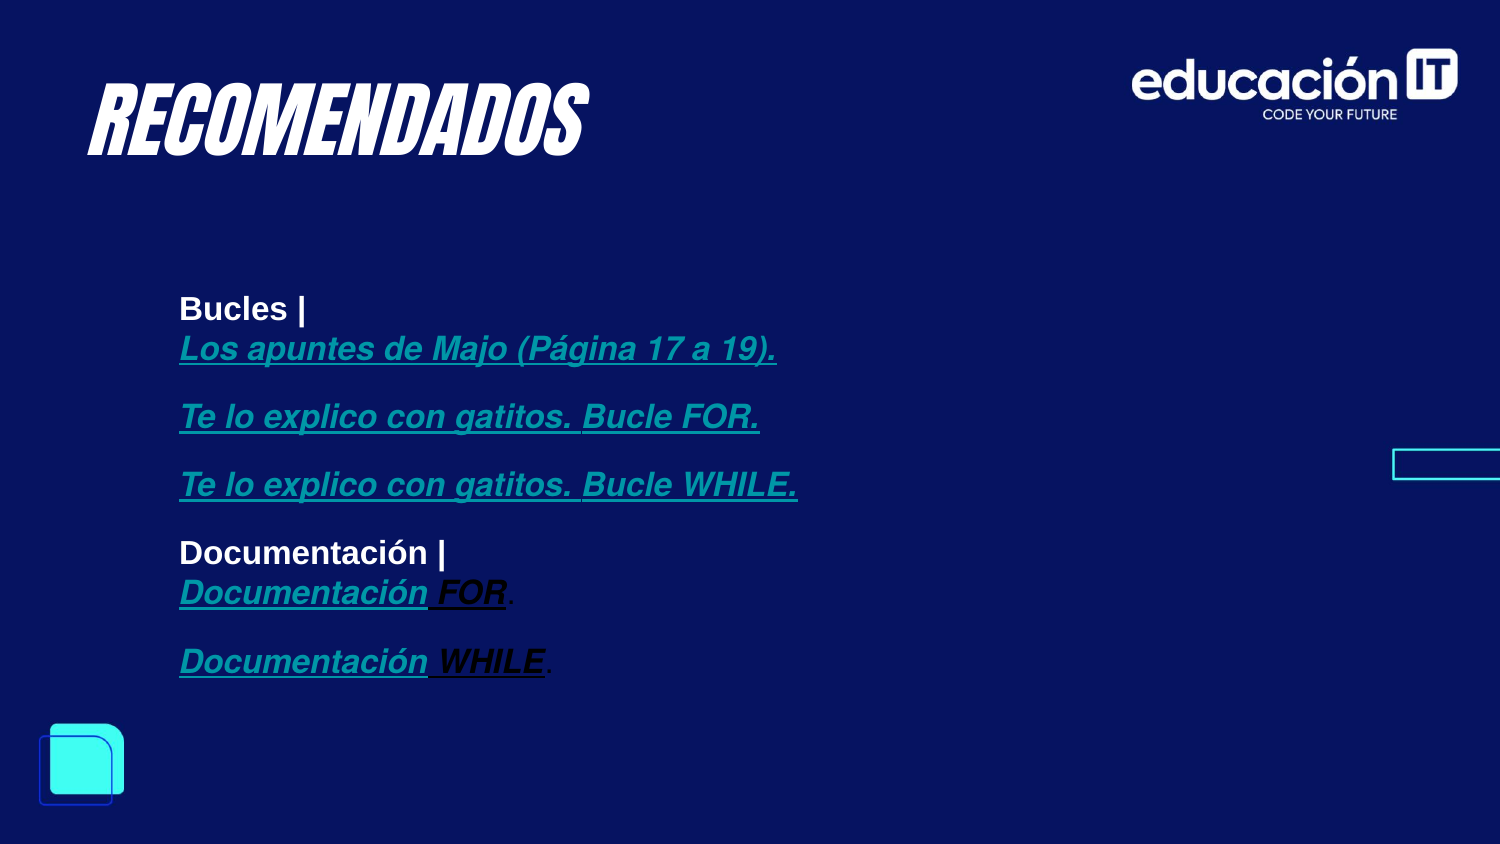

RECOMENDADOS
Bucles |
Los apuntes de Majo (Página 17 a 19).
Te lo explico con gatitos. Bucle FOR.
Te lo explico con gatitos. Bucle WHILE.
Documentación |
Documentación FOR.
Documentación WHILE.